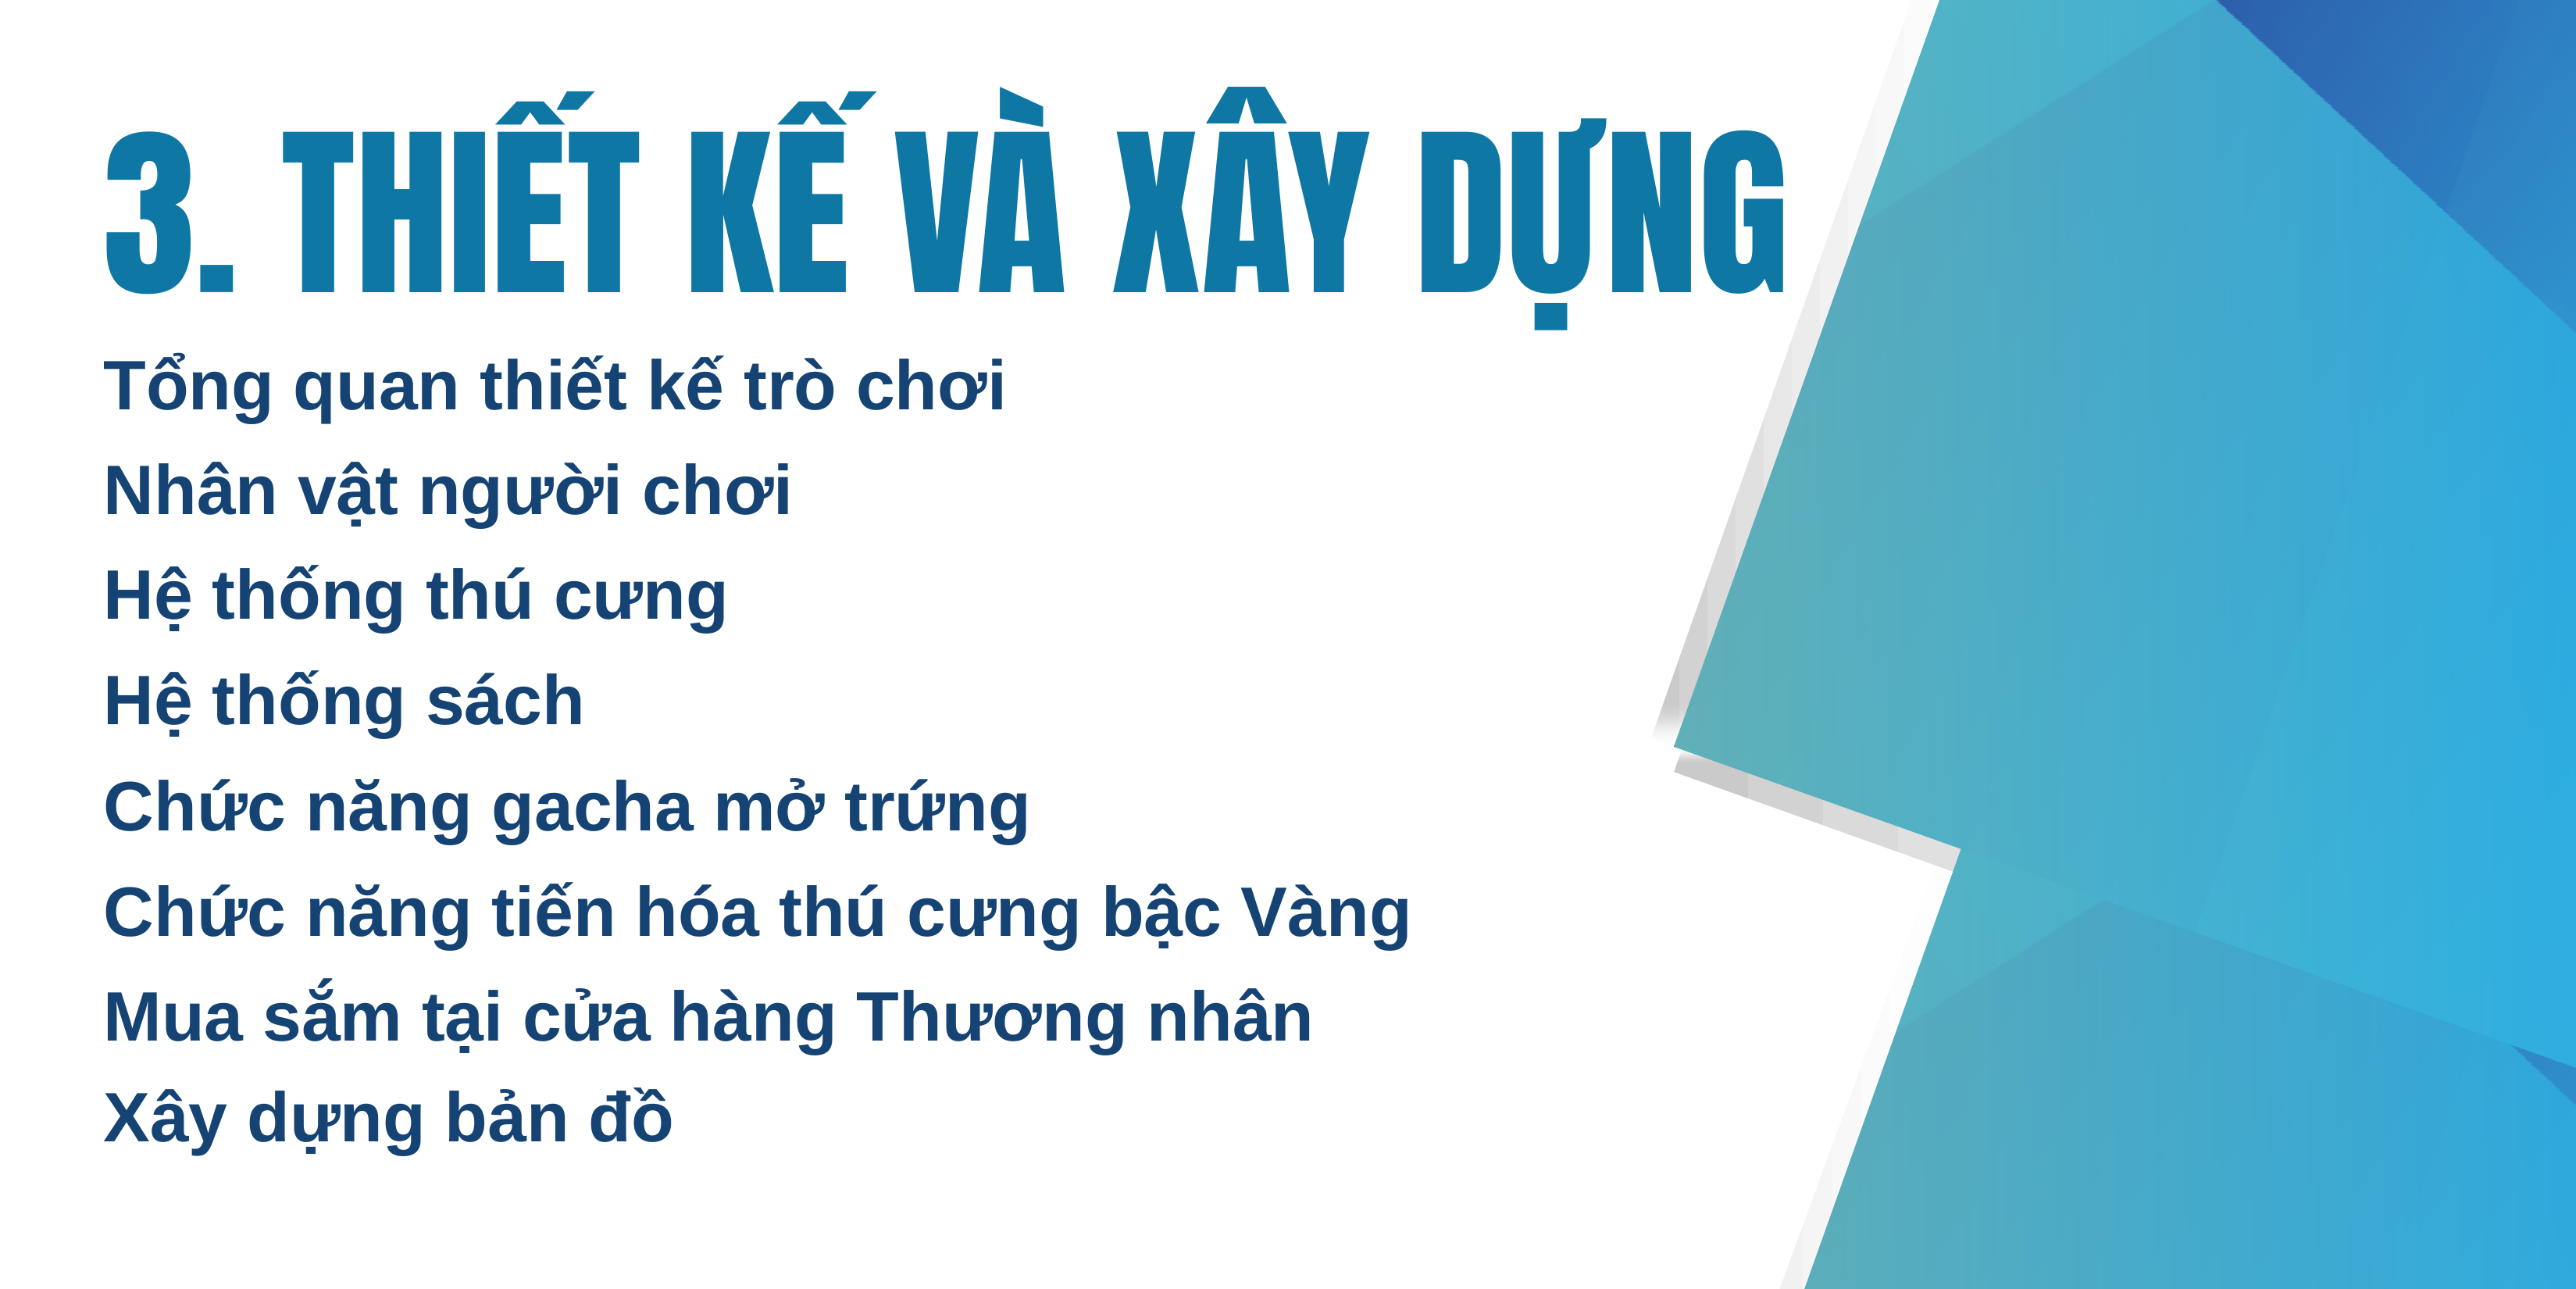

3. THIẾT KẾ VÀ XÂY DỰNG

Tổng quan thiết kế trò chơi

Nhân vật người chơi
Hệ thống thú cưng
Hệ thống sách
Chức năng gacha mở trứng

Chức năng tiến hóa thú cưng bậc Vàng
Mua sắm tại cửa hàng Thương nhân
Xây dựng bản đồ